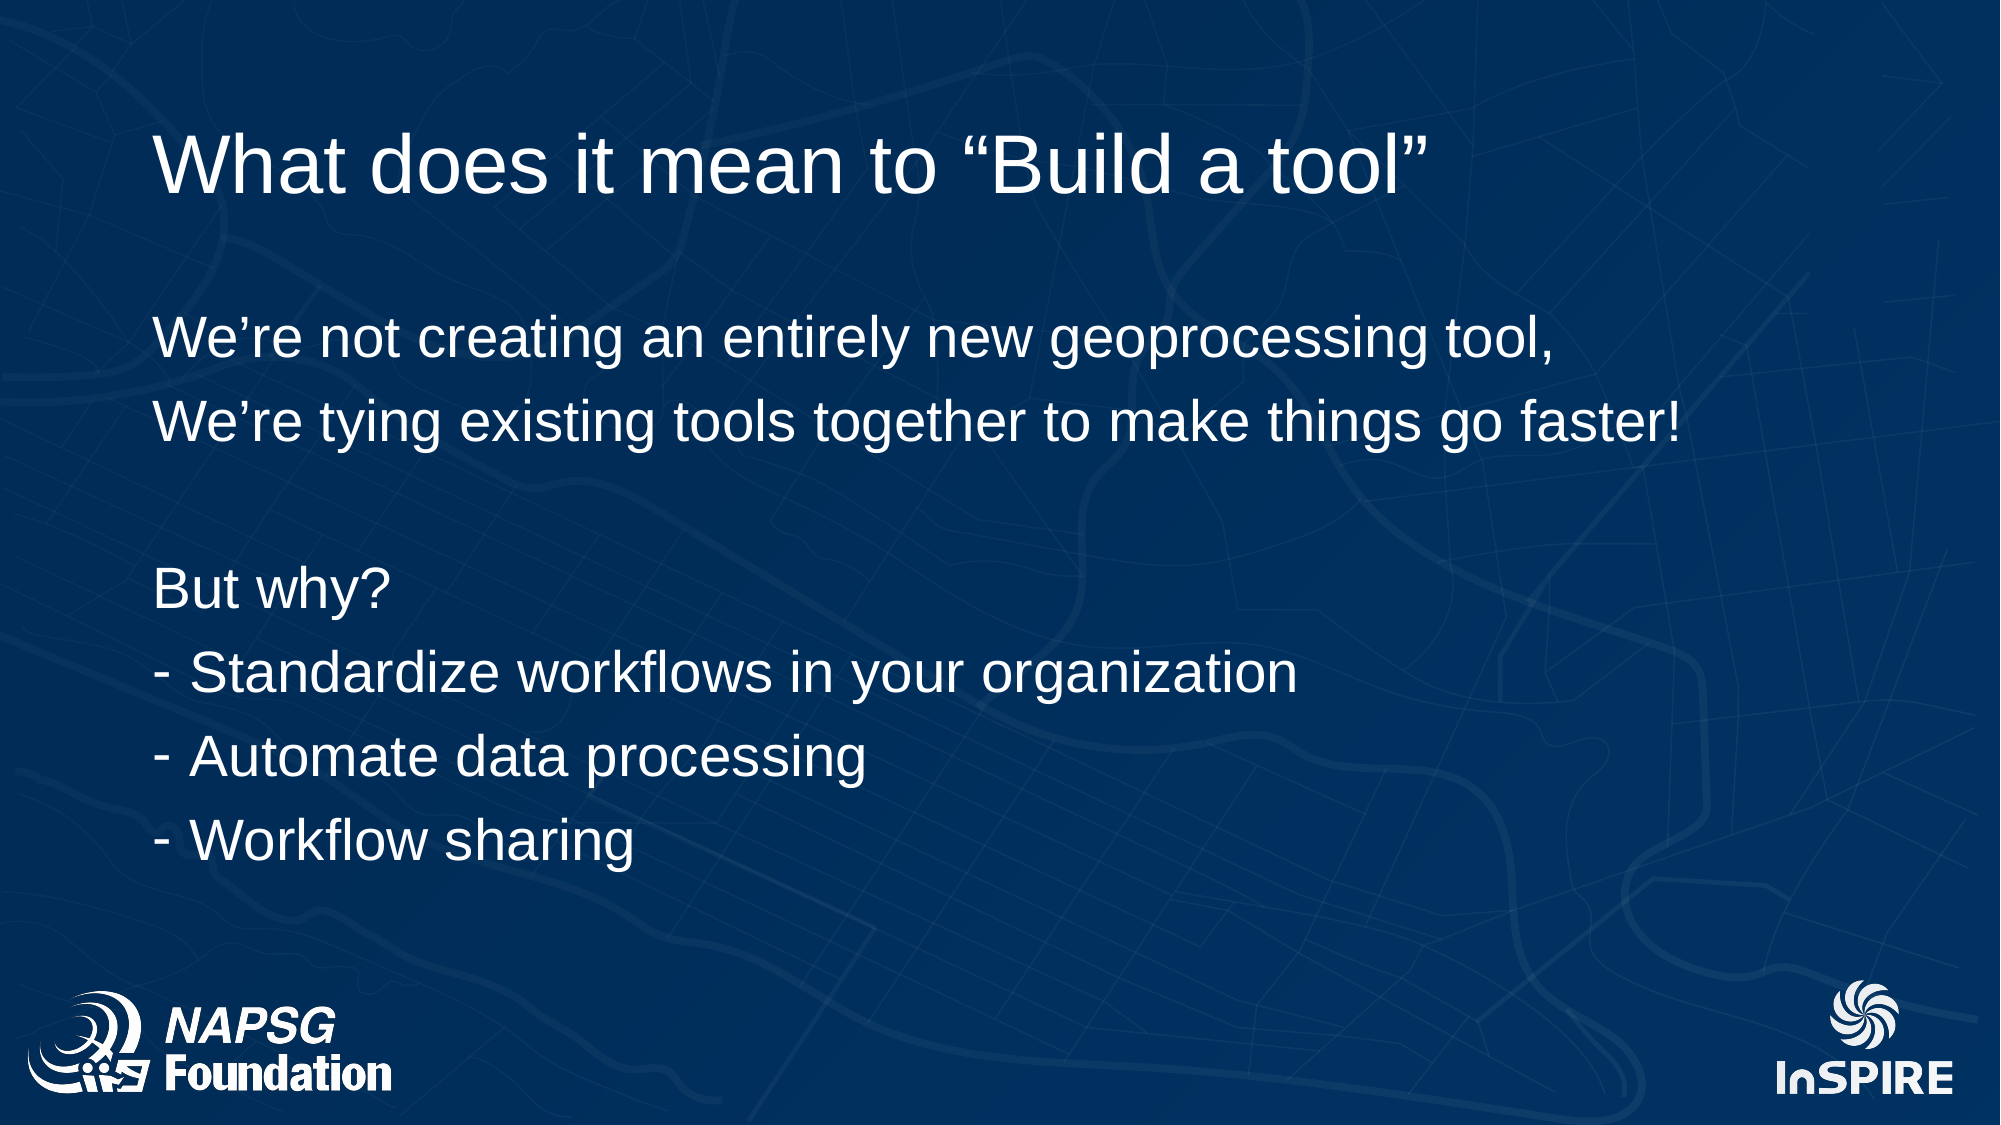

# What does it mean to “Build a tool”
We’re not creating an entirely new geoprocessing tool,
We’re tying existing tools together to make things go faster!

But why?
Standardize workflows in your organization
Automate data processing
Workflow sharing